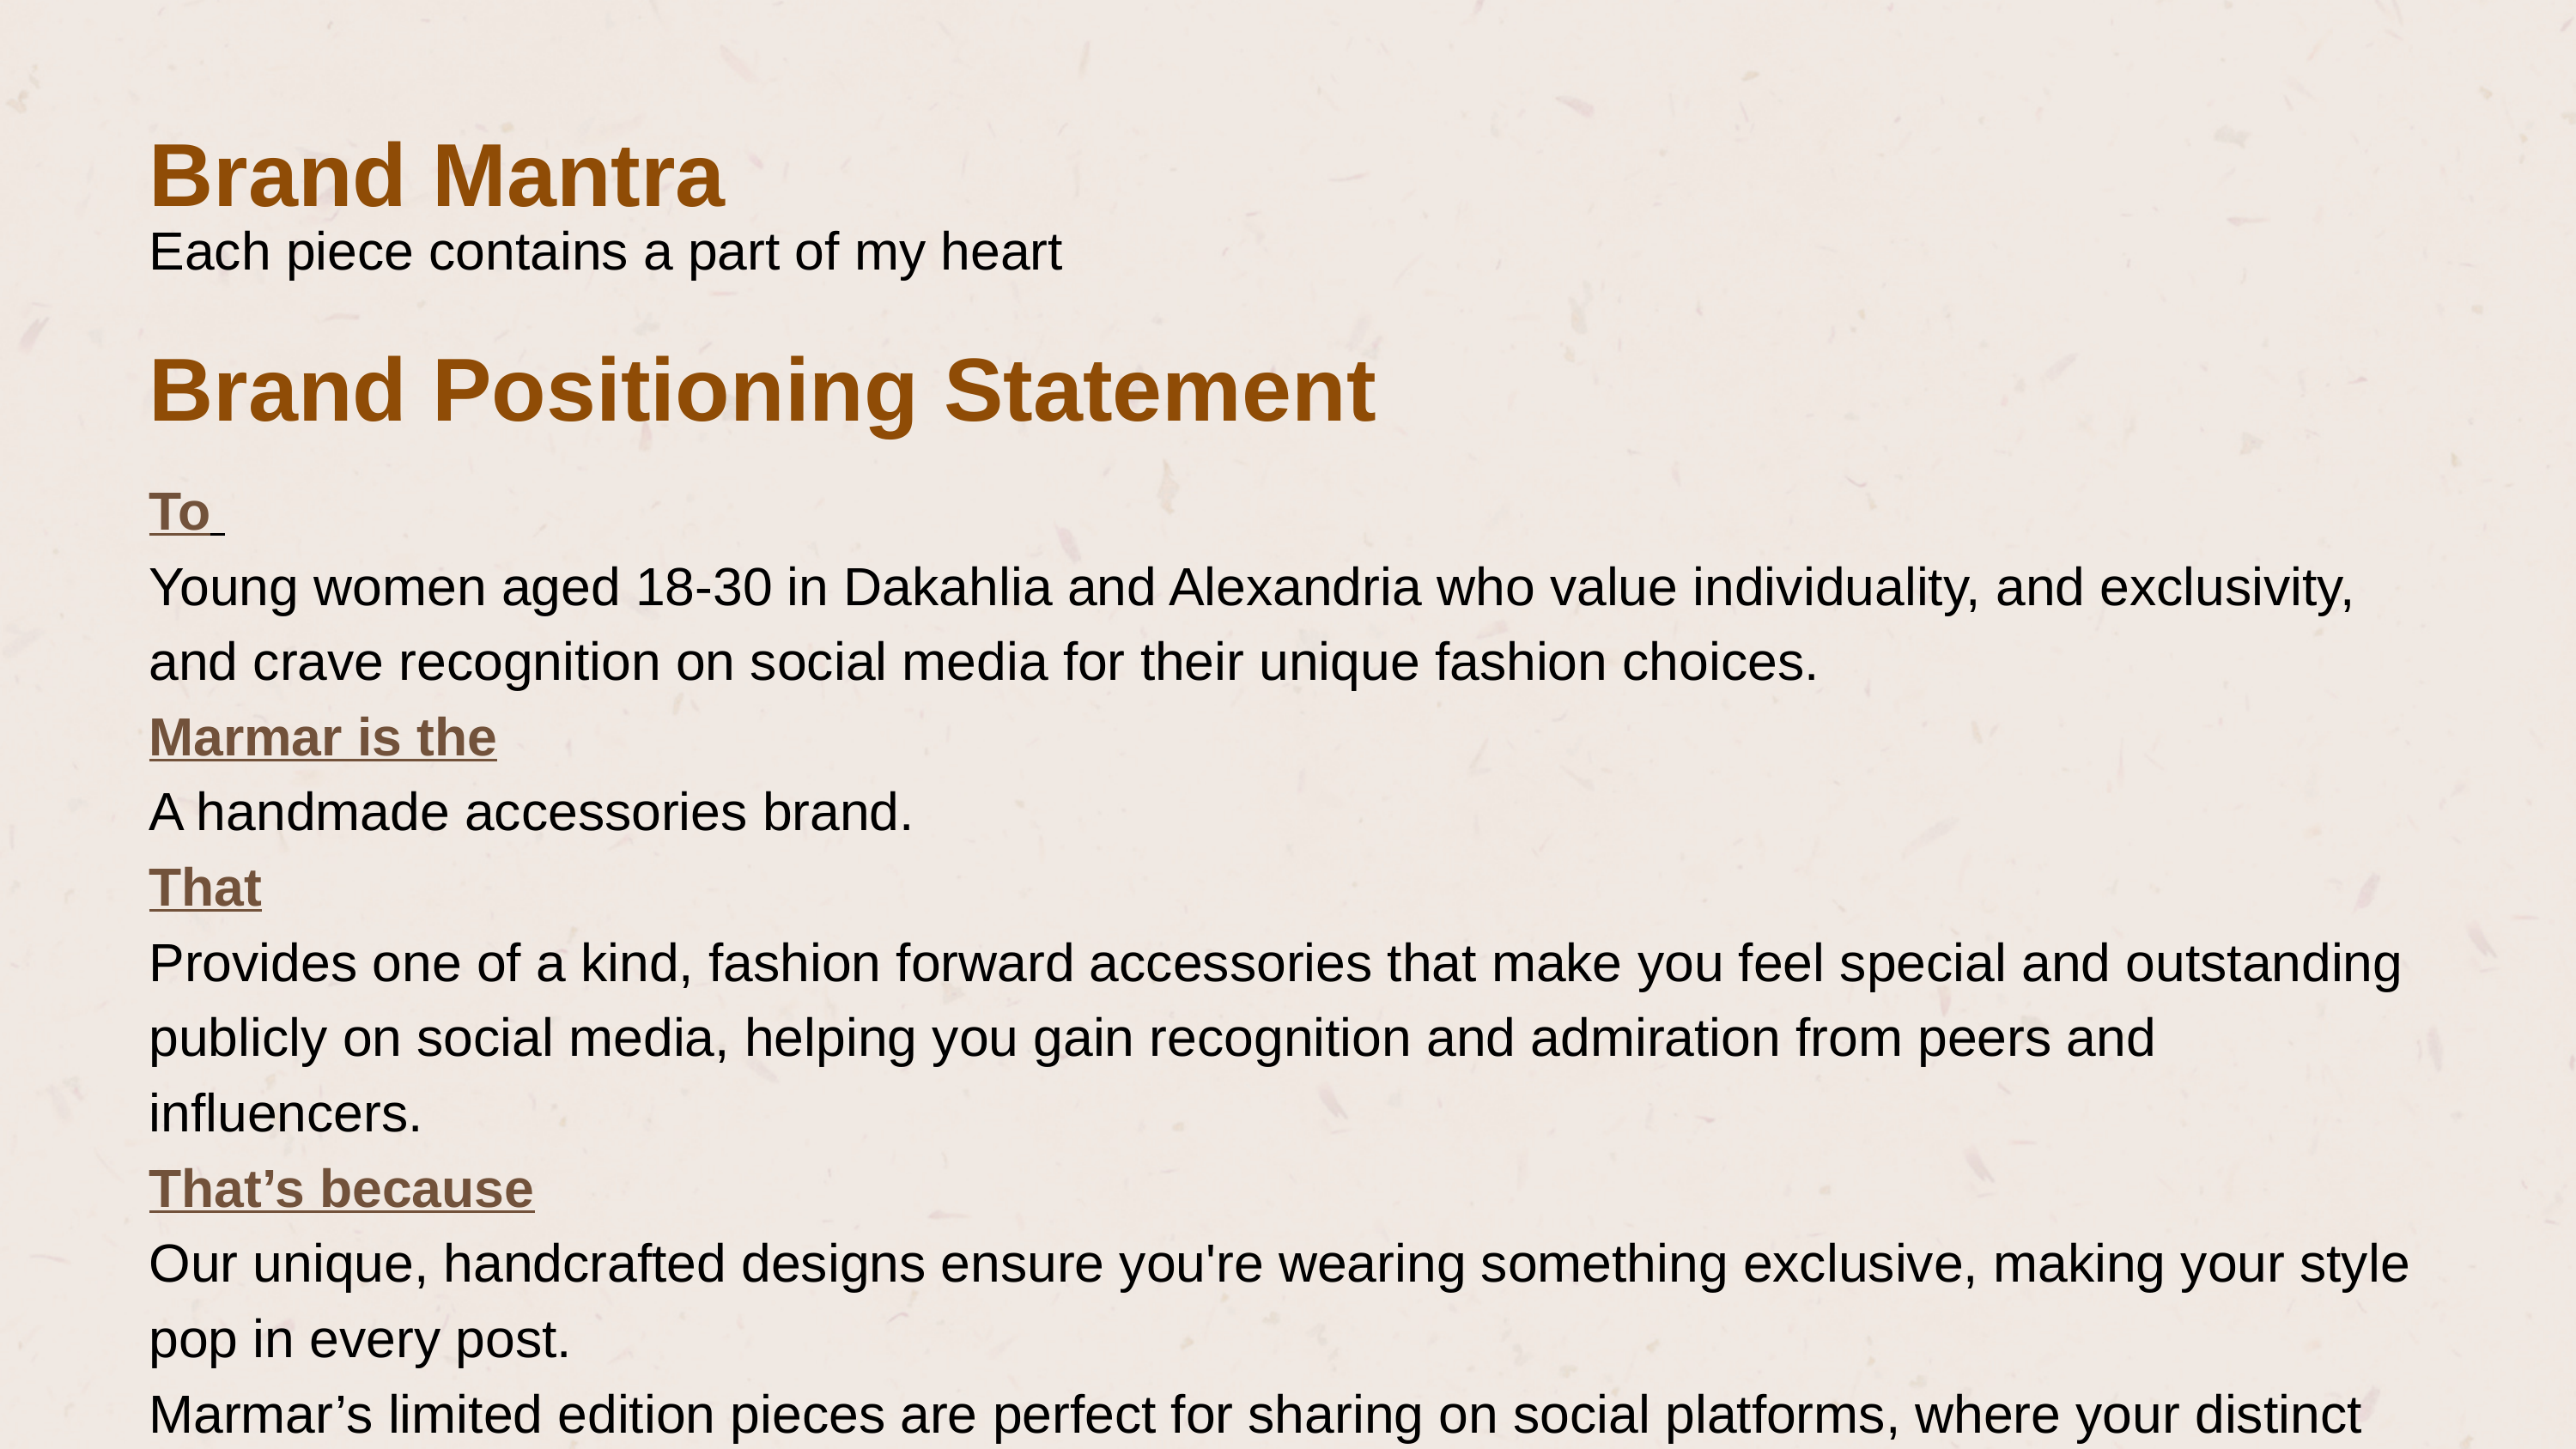

Brand Mantra
Each piece contains a part of my heart
Brand Positioning Statement
To
Young women aged 18-30 in Dakahlia and Alexandria who value individuality, and exclusivity, and crave recognition on social media for their unique fashion choices.
Marmar is the
A handmade accessories brand.
That
Provides one of a kind, fashion forward accessories that make you feel special and outstanding publicly on social media, helping you gain recognition and admiration from peers and influencers.
That’s because
Our unique, handcrafted designs ensure you're wearing something exclusive, making your style pop in every post.
Marmar’s limited edition pieces are perfect for sharing on social platforms, where your distinct fashion sense can be celebrated by your social circle and beyond.